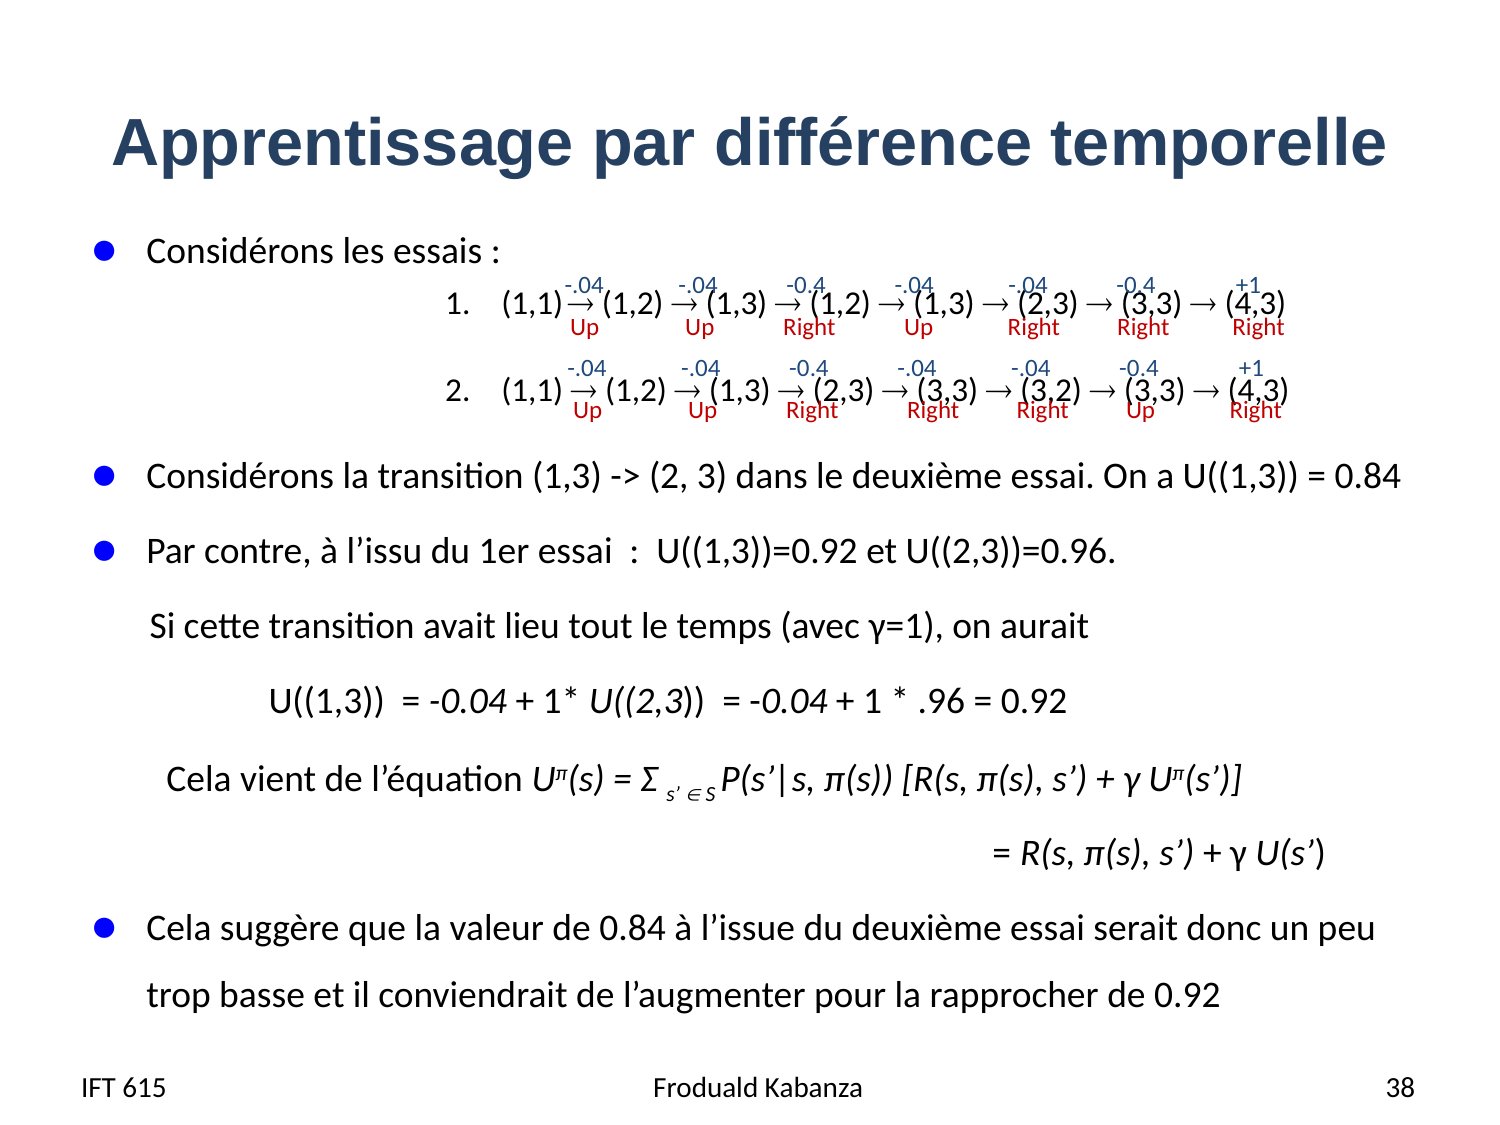

# Apprentissage par différence temporelle
Considérons les essais :

Considérons la transition (1,3) -> (2, 3) dans le deuxième essai. On a U((1,3)) = 0.84
Par contre, à l’issu du 1er essai  :  U((1,3))=0.92 et U((2,3))=0.96.
       Si cette transition avait lieu tout le temps (avec γ=1), on aurait
                     U((1,3))  = -0.04 + 1* U((2,3))  = -0.04 + 1 * .96 = 0.92
         Cela vient de l’équation Uπ(s) = Σ s’ ∈ S P(s’|s, π(s)) [R(s, π(s), s’) + γ Uπ(s’)]
					                  = R(s, π(s), s’) + γ U(s’)
Cela suggère que la valeur de 0.84 à l’issue du deuxième essai serait donc un peu trop basse et il conviendrait de l’augmenter pour la rapprocher de 0.92
-.04             -.04            -0.4            -.04             -.04            -0.4              +1

 Up               Up            Right            Up             Right          Right           Right
(1,1) → (1,2) → (1,3) → (1,2) → (1,3) → (2,3) → (3,3) → (4,3)
(1,1) → (1,2) → (1,3) → (2,3) → (3,3) → (3,2) → (3,3) → (4,3)
-.04             -.04            -0.4            -.04             -.04            -0.4              +1

 Up               Up            Right            Right          Right          Up             Right
IFT 615
Froduald Kabanza
 38